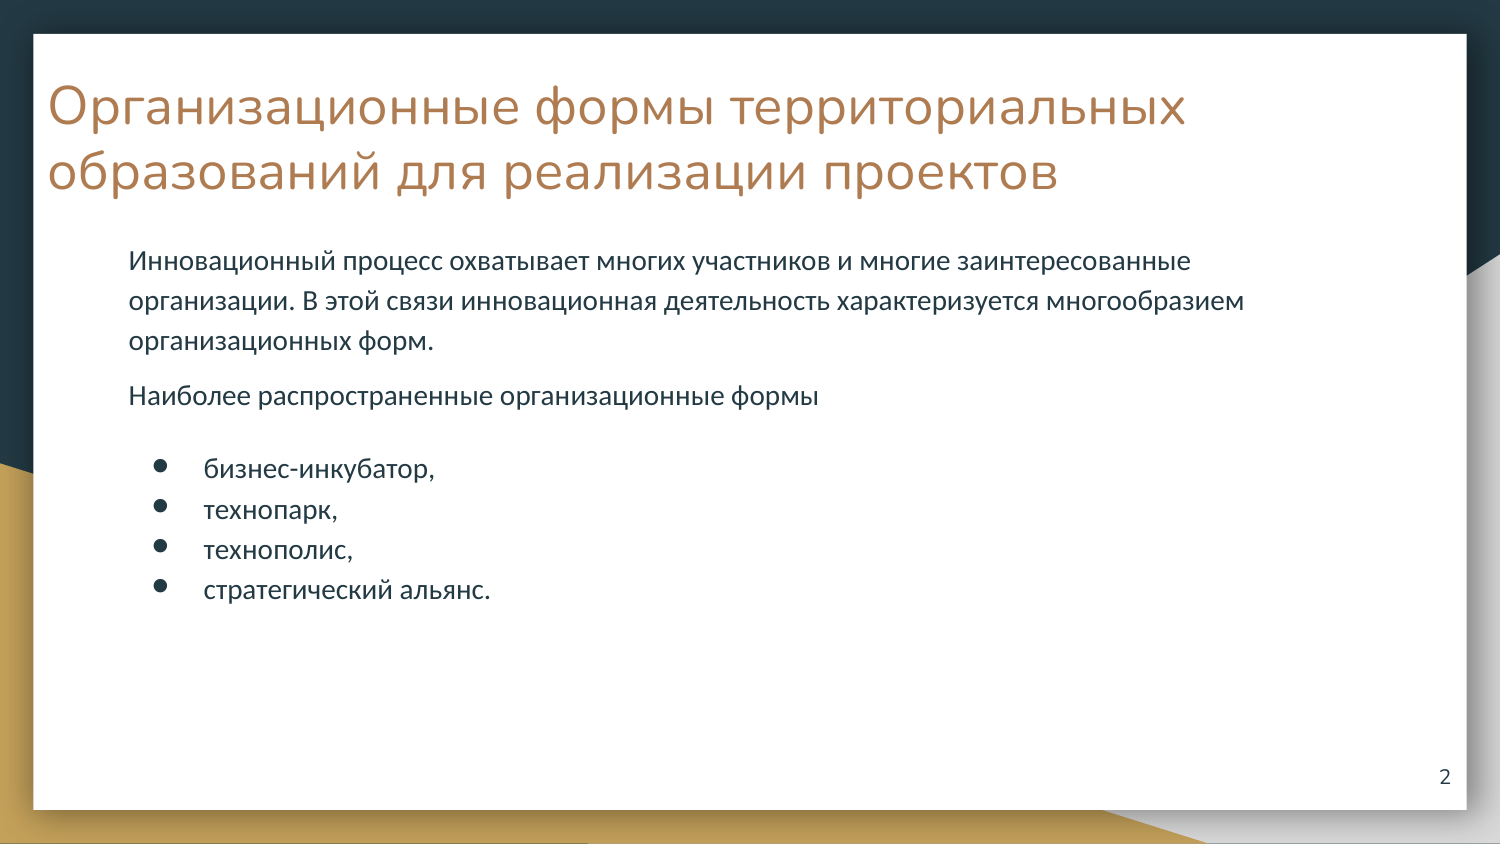

# Организационные формы территориальных образований для реализации проектов
Инновационный процесс охватывает многих участников и многие заинтересованные организации. В этой связи инновационная деятельность характеризуется многообразием организационных форм.
Наиболее распространенные организационные формы
бизнес-инкубатор,
технопарк,
технополис,
стратегический альянс.

2